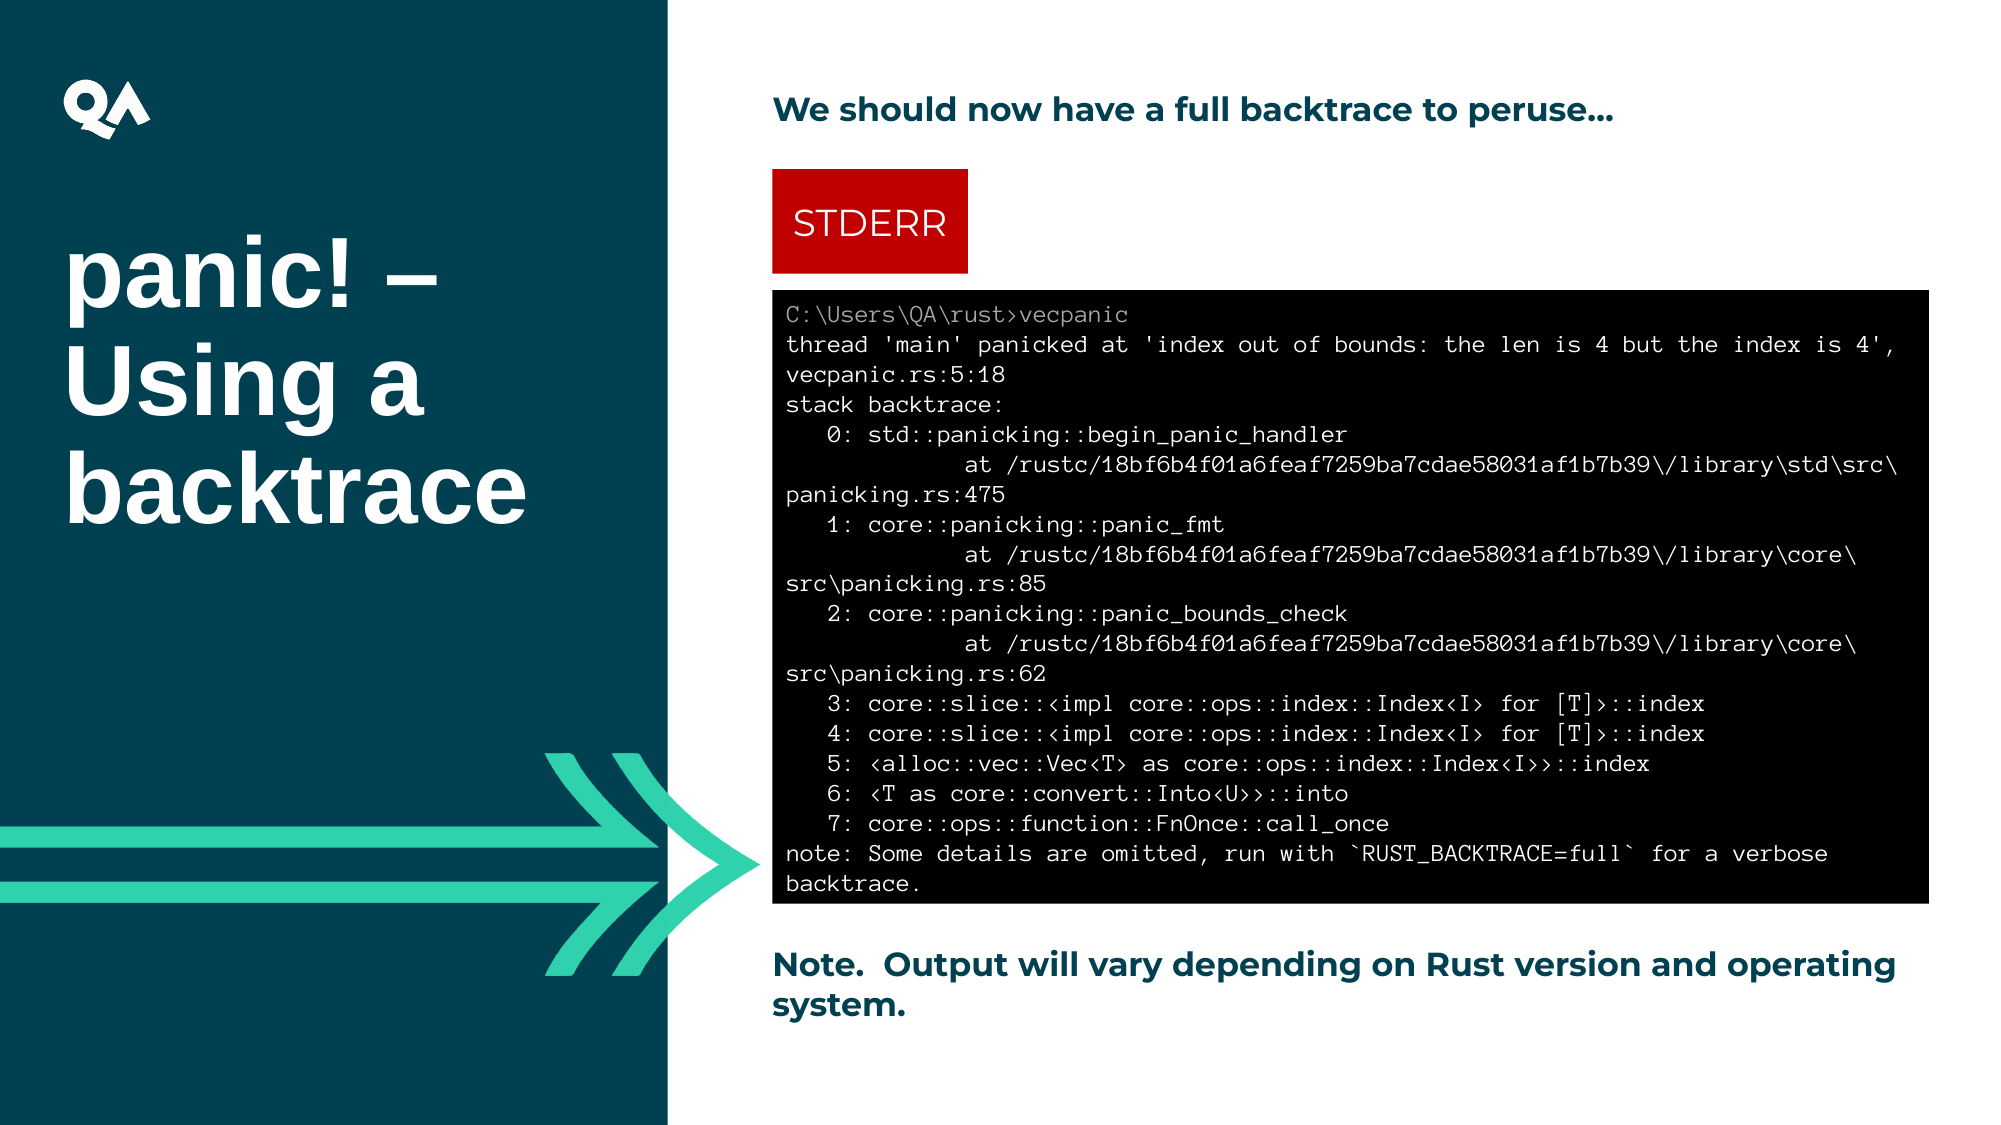

We should now have a full backtrace to peruse…

Note.  Output will vary depending on Rust version and operating system.
STDERR
panic! – Using a backtrace
C:\Users\QA\rust>vecpanic
thread 'main' panicked at 'index out of bounds: the len is 4 but the index is 4', vecpanic.rs:5:18
stack backtrace:
   0: std::panicking::begin_panic_handler
             at /rustc/18bf6b4f01a6feaf7259ba7cdae58031af1b7b39\/library\std\src\panicking.rs:475
   1: core::panicking::panic_fmt
             at /rustc/18bf6b4f01a6feaf7259ba7cdae58031af1b7b39\/library\core\src\panicking.rs:85
   2: core::panicking::panic_bounds_check
             at /rustc/18bf6b4f01a6feaf7259ba7cdae58031af1b7b39\/library\core\src\panicking.rs:62
   3: core::slice::<impl core::ops::index::Index<I> for [T]>::index
   4: core::slice::<impl core::ops::index::Index<I> for [T]>::index
   5: <alloc::vec::Vec<T> as core::ops::index::Index<I>>::index
   6: <T as core::convert::Into<U>>::into
   7: core::ops::function::FnOnce::call_once
note: Some details are omitted, run with `RUST_BACKTRACE=full` for a verbose backtrace.